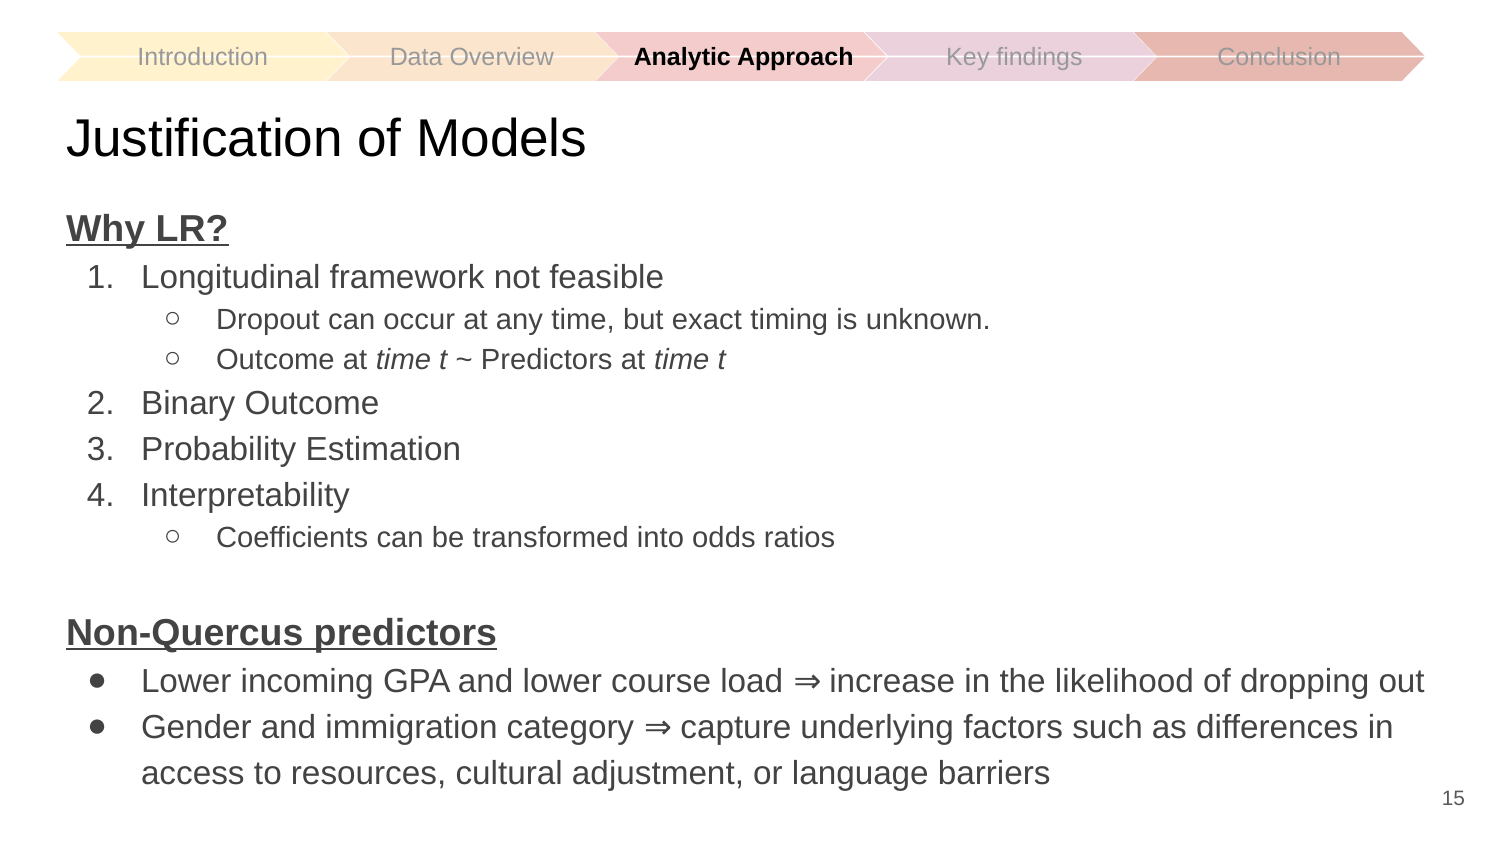

Introduction
Data Overview
Key findings
Conclusion
Analytic Approach

# Justification of Models
Why LR?
Longitudinal framework not feasible
Dropout can occur at any time, but exact timing is unknown.
Outcome at time t ~ Predictors at time t
Binary Outcome
Probability Estimation
Interpretability
Coefficients can be transformed into odds ratios

Non-Quercus predictors
Lower incoming GPA and lower course load ⇒ increase in the likelihood of dropping out
Gender and immigration category ⇒ capture underlying factors such as differences in access to resources, cultural adjustment, or language barriers
15